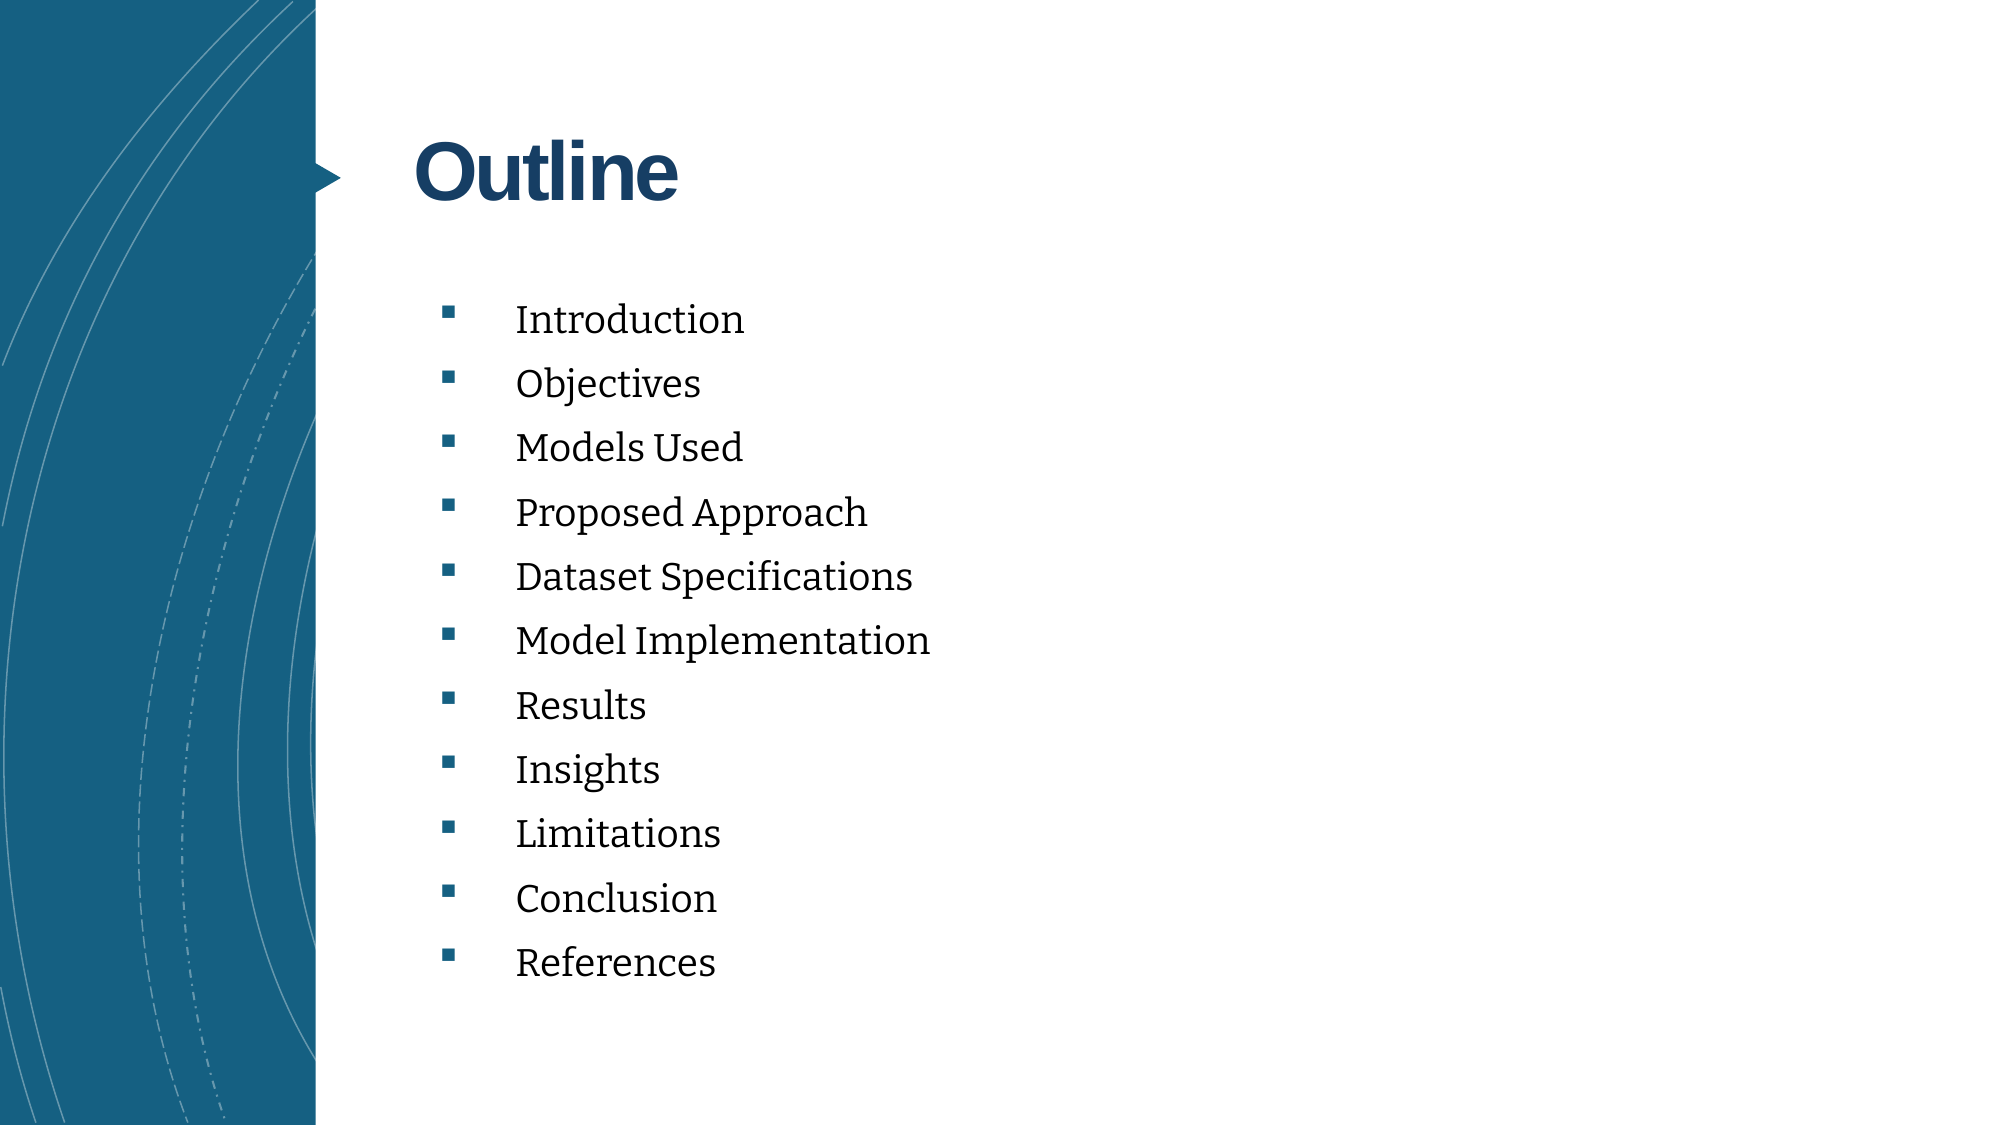

# Outline

Introduction
Objectives
Models Used
Proposed Approach
Dataset Specifications
Model Implementation
Results
Insights
Limitations
Conclusion
References